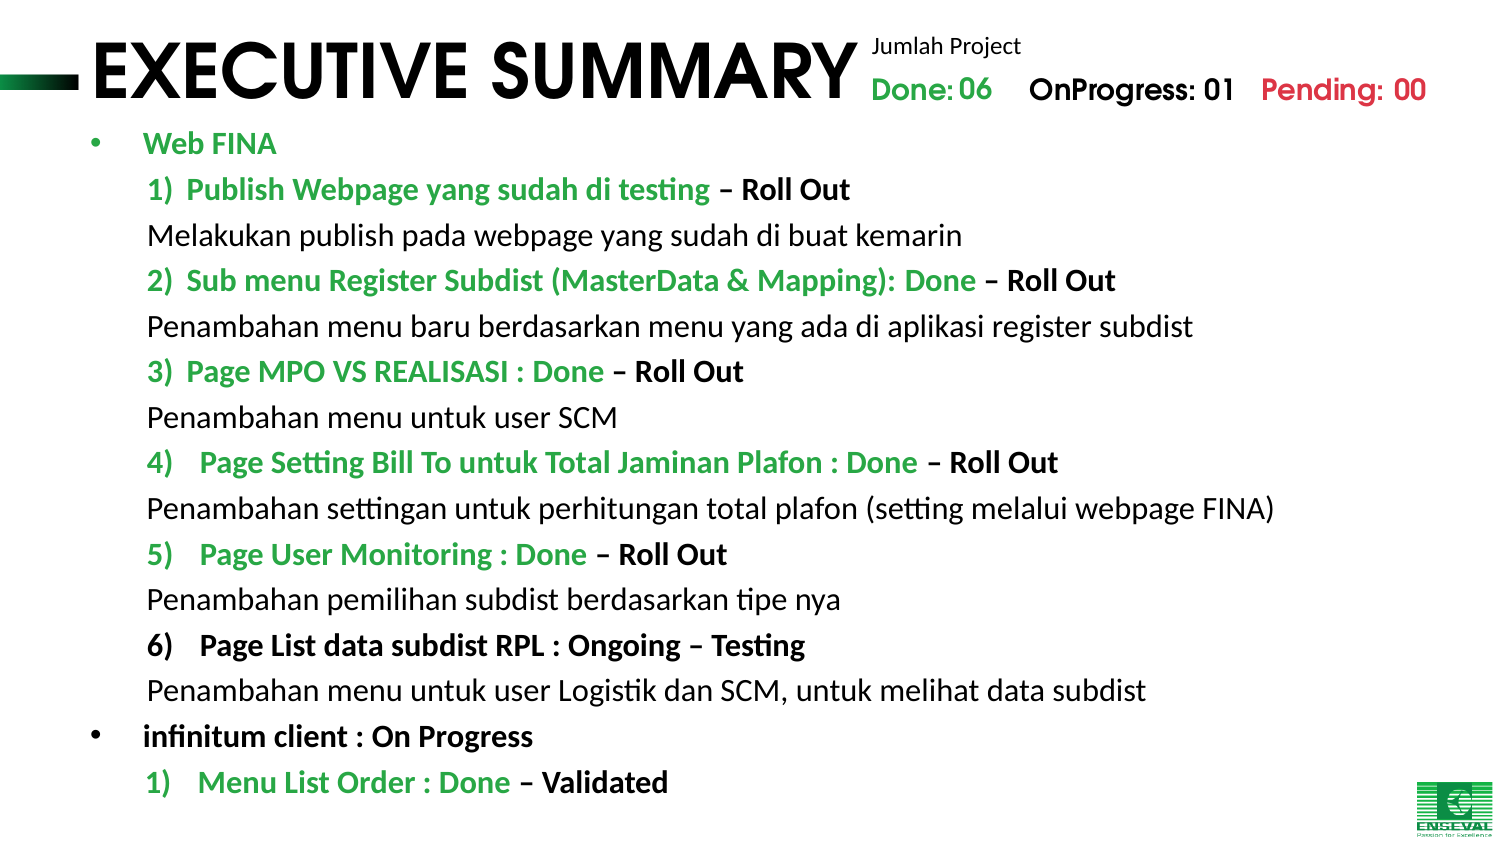

06
01
00
Web FINA
Publish Webpage yang sudah di testing – Roll Out
Melakukan publish pada webpage yang sudah di buat kemarin
Sub menu Register Subdist (MasterData & Mapping): Done – Roll Out
Penambahan menu baru berdasarkan menu yang ada di aplikasi register subdist
Page MPO VS REALISASI : Done – Roll Out
Penambahan menu untuk user SCM
Page Setting Bill To untuk Total Jaminan Plafon : Done – Roll Out
Penambahan settingan untuk perhitungan total plafon (setting melalui webpage FINA)
Page User Monitoring : Done – Roll Out
Penambahan pemilihan subdist berdasarkan tipe nya
Page List data subdist RPL : Ongoing – Testing
Penambahan menu untuk user Logistik dan SCM, untuk melihat data subdist
infinitum client : On Progress
Menu List Order : Done – Validated